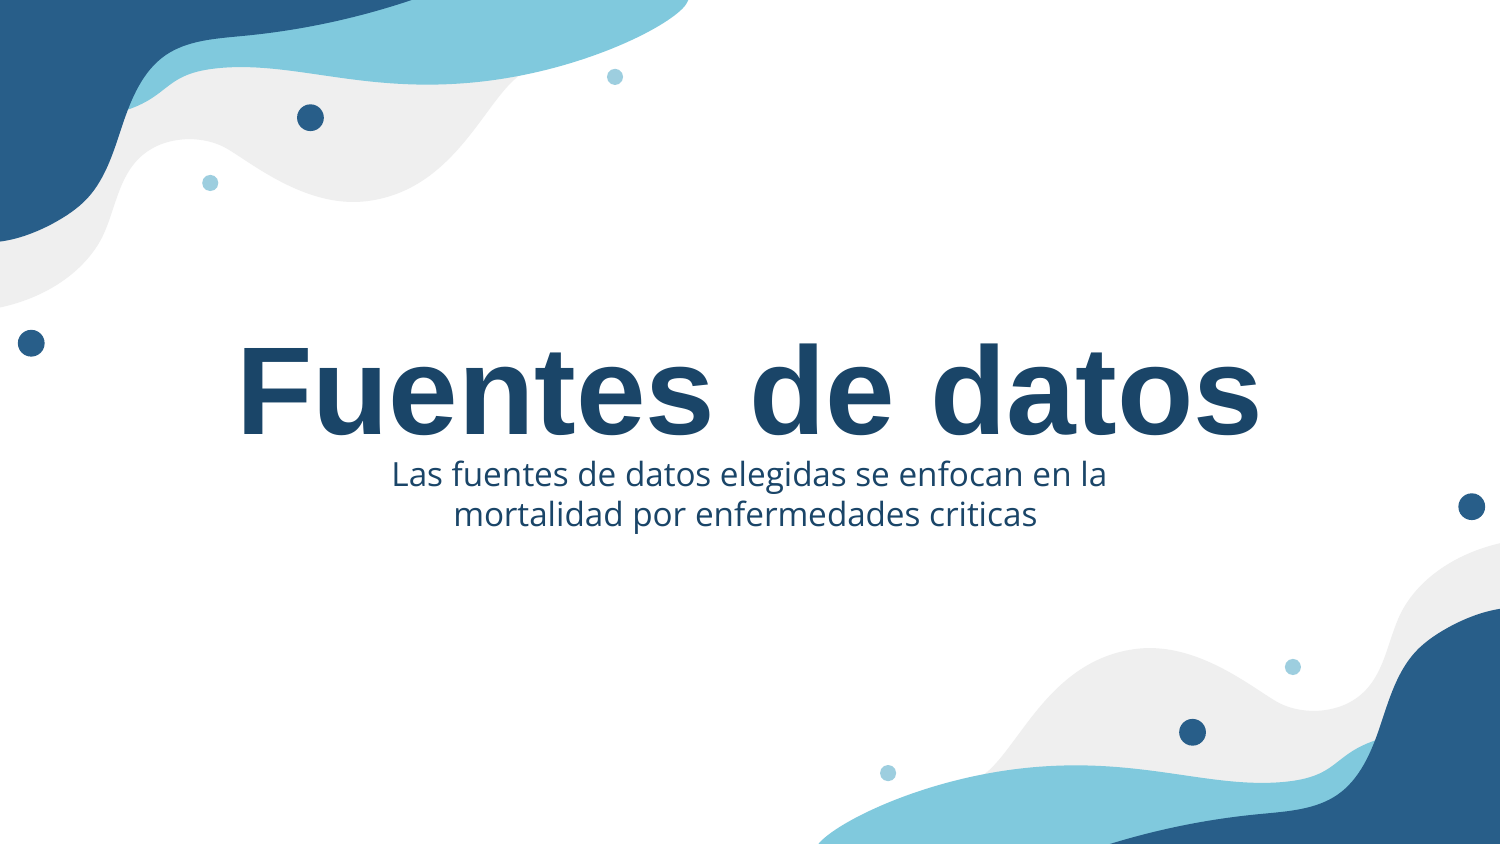

# Fuentes de datos
Las fuentes de datos elegidas se enfocan en la mortalidad por enfermedades criticas